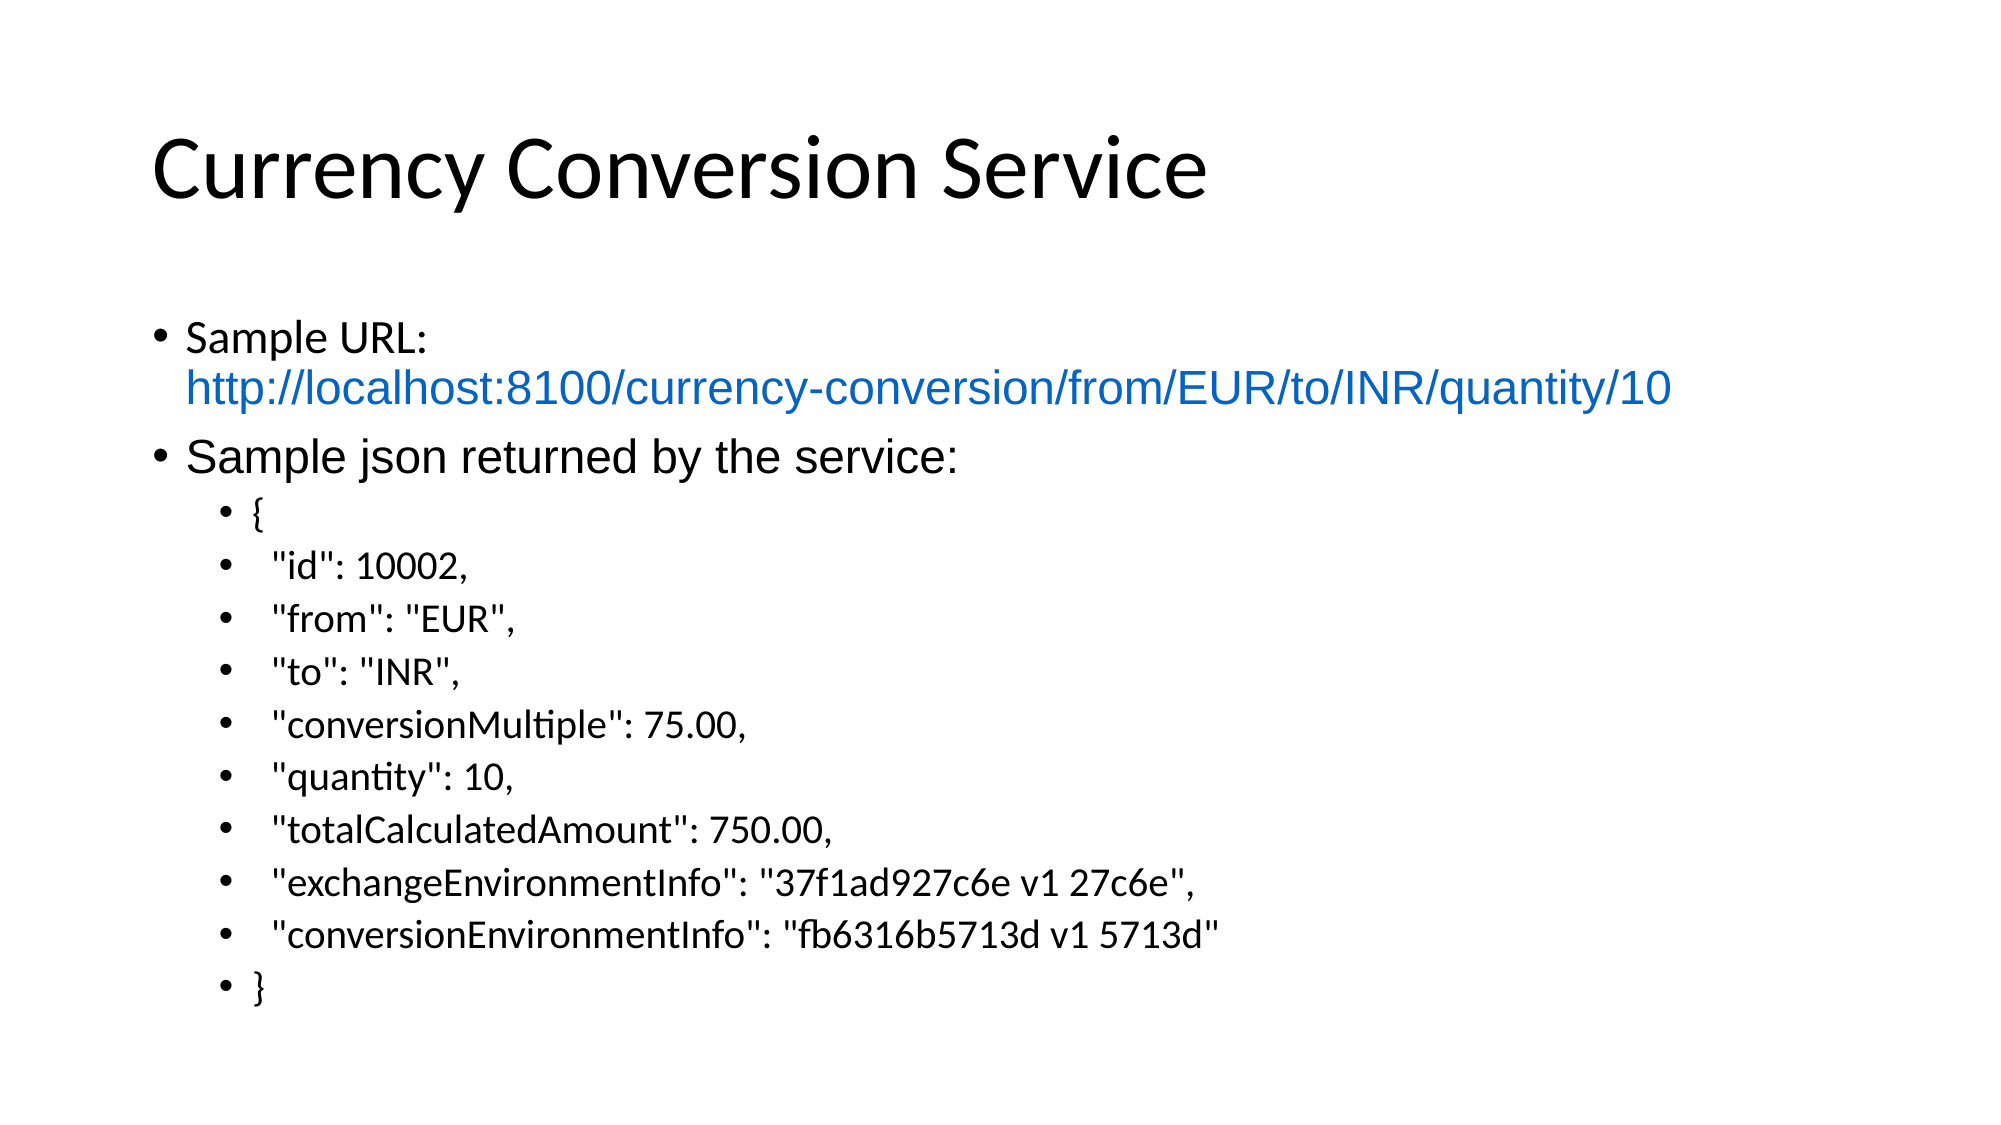

# Currency Conversion Service
Sample URL: http://localhost:8100/currency-conversion/from/EUR/to/INR/quantity/10
Sample json returned by the service:
{
  "id": 10002,
  "from": "EUR",
  "to": "INR",
  "conversionMultiple": 75.00,
  "quantity": 10,
  "totalCalculatedAmount": 750.00,
  "exchangeEnvironmentInfo": "37f1ad927c6e v1 27c6e",
  "conversionEnvironmentInfo": "fb6316b5713d v1 5713d"
}